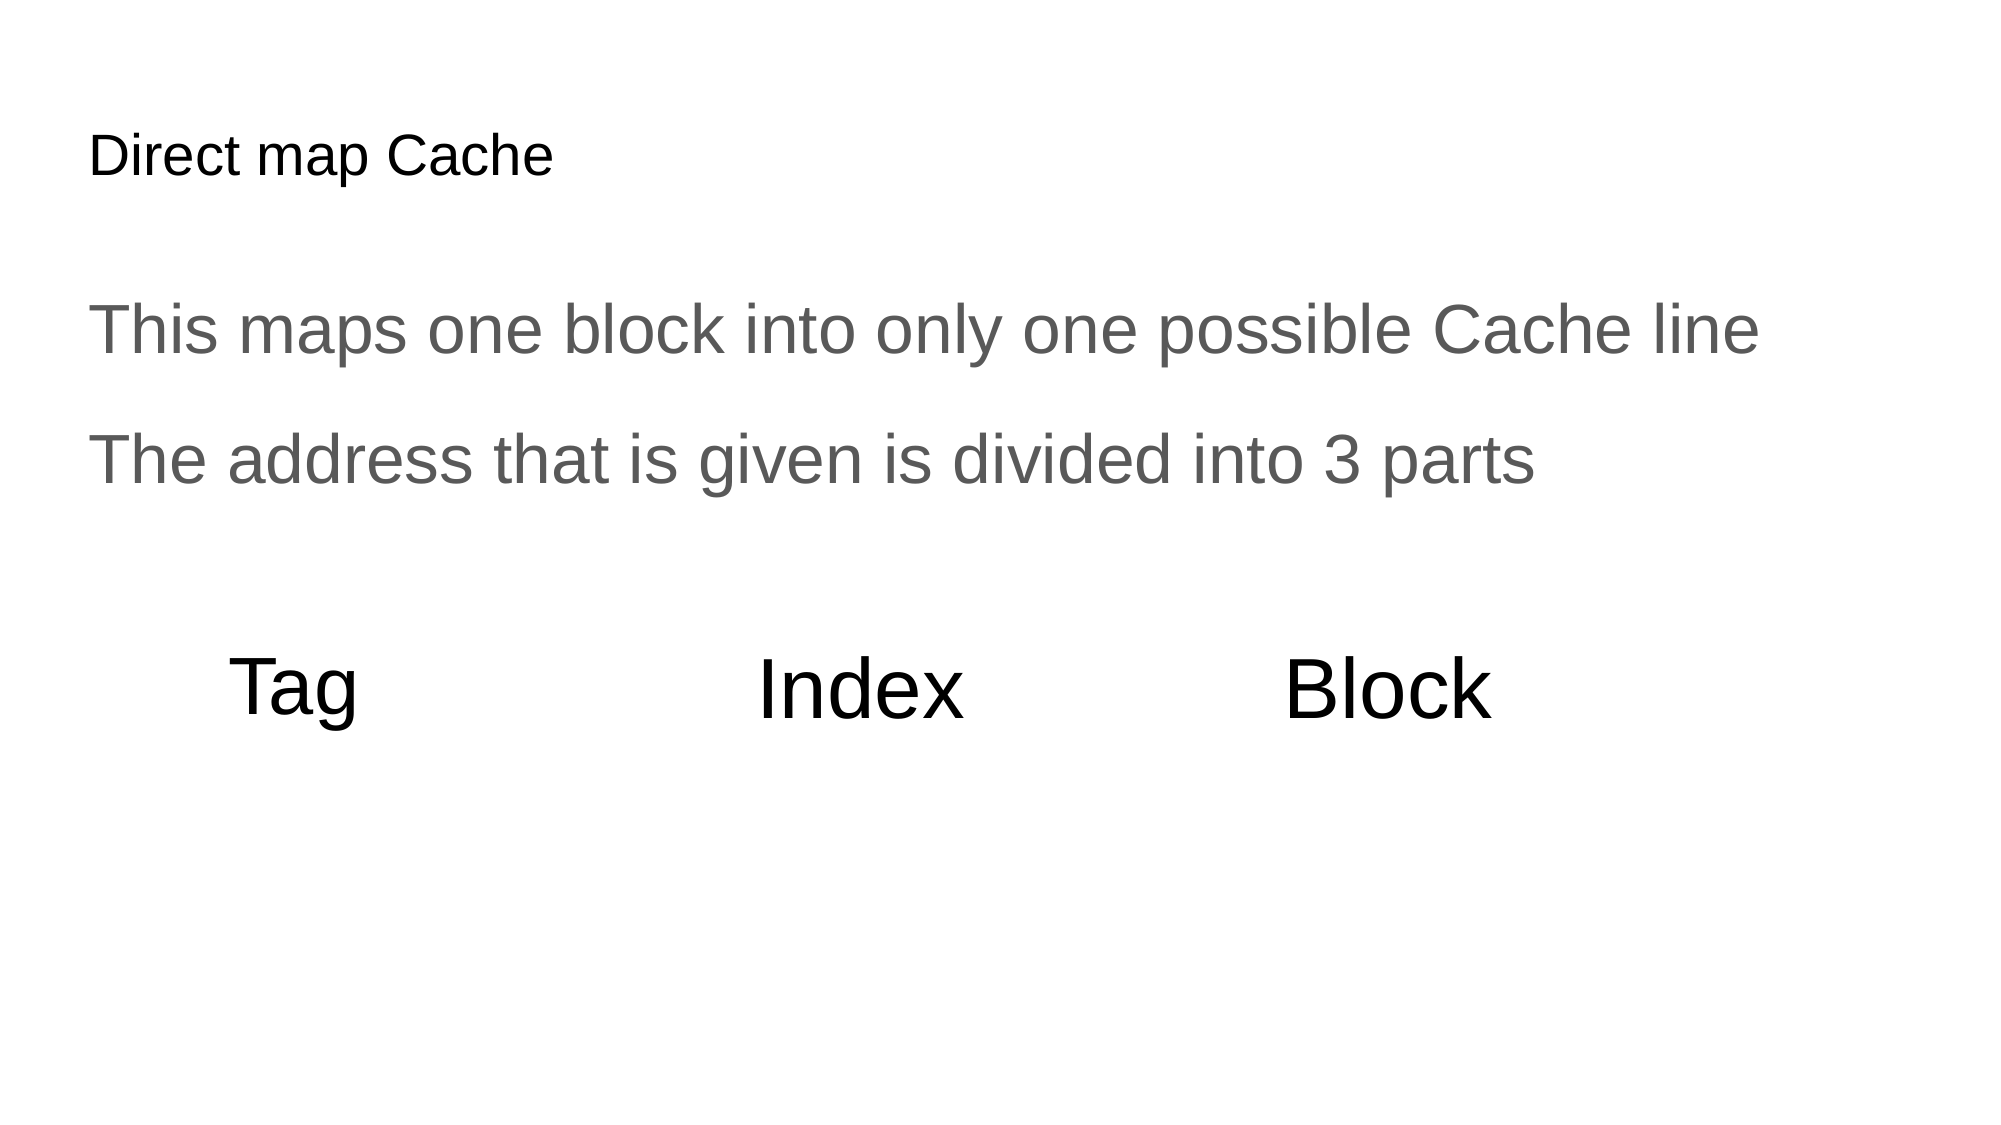

# Direct map Cache
This maps one block into only one possible Cache line
The address that is given is divided into 3 parts

| Tag | Index | Block |
| --- | --- | --- |